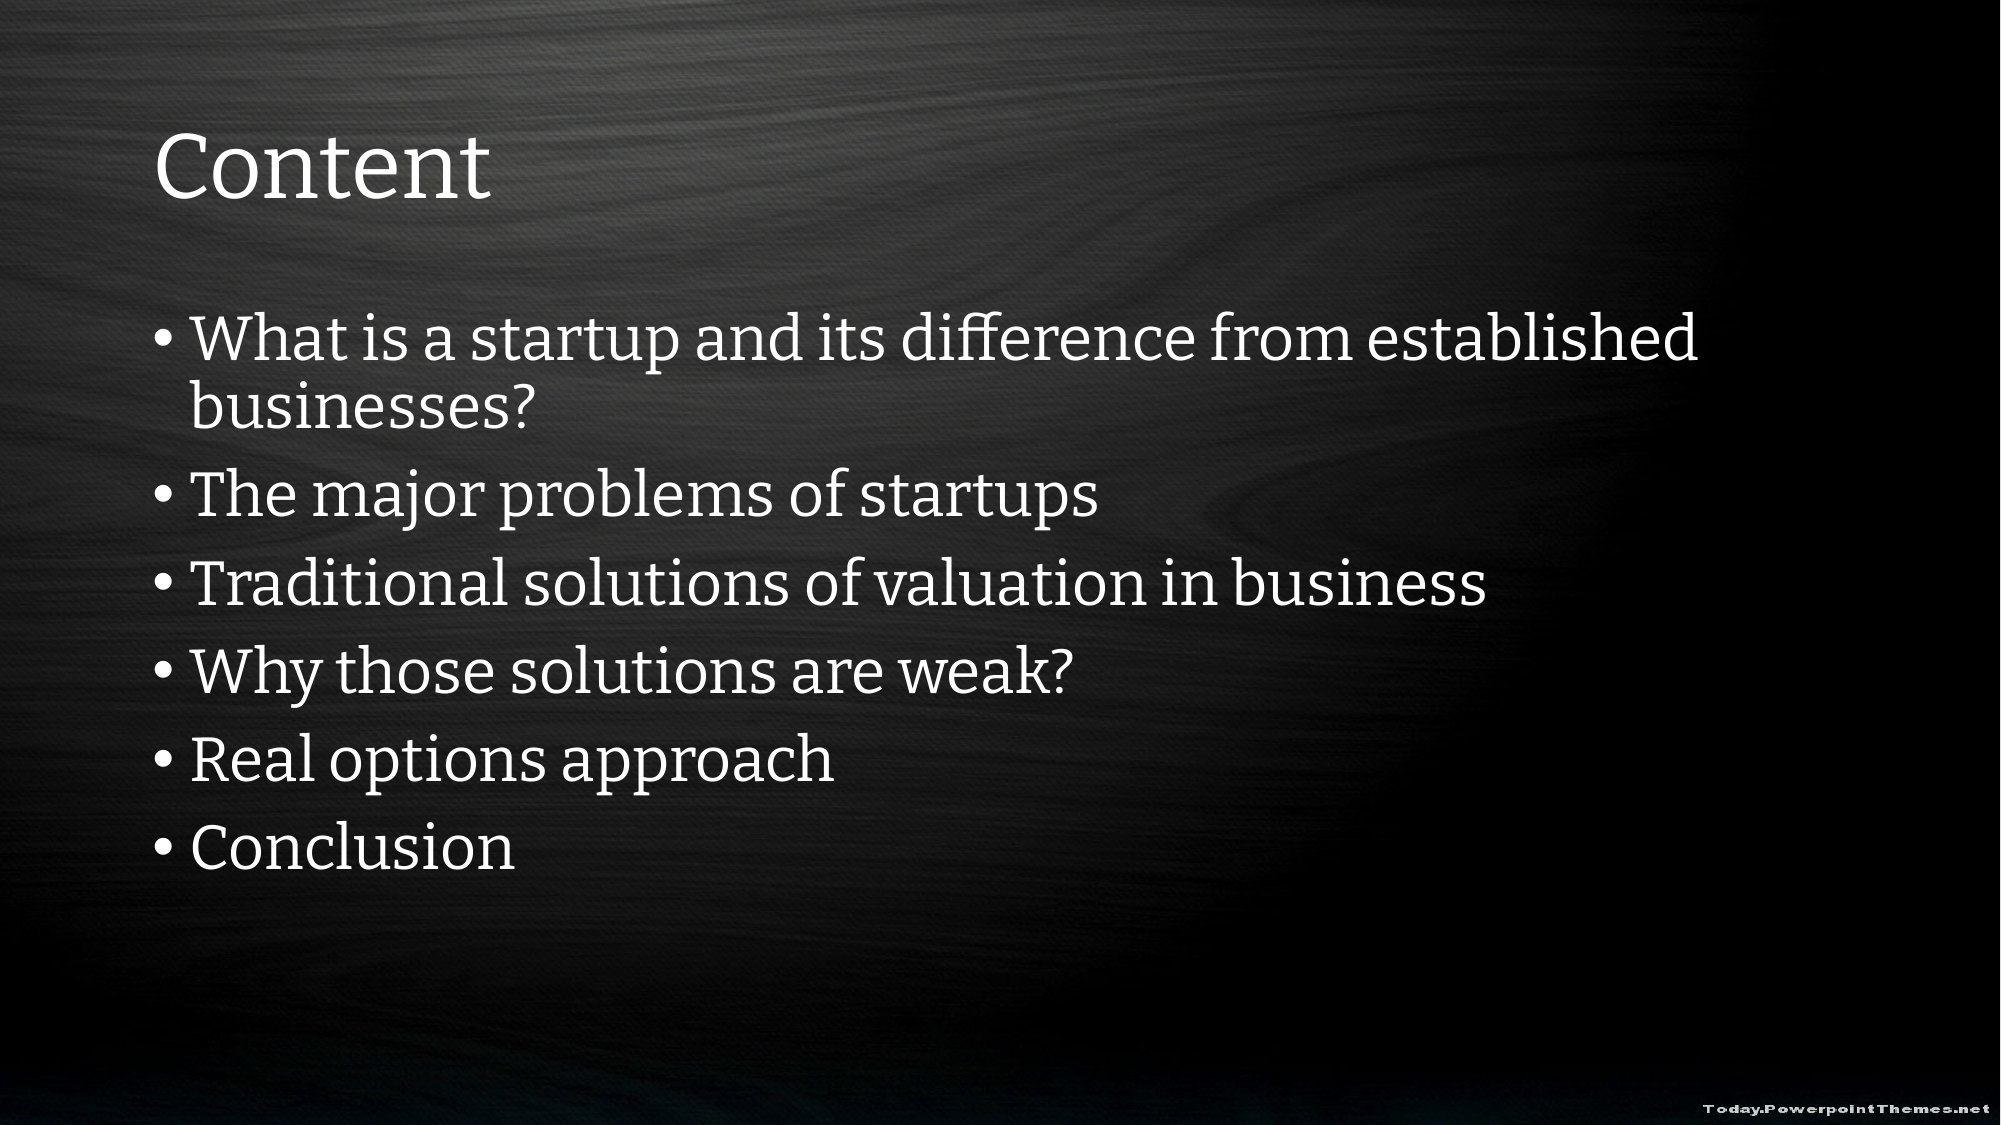

# Content
What is a startup and its difference from established businesses?
The major problems of startups
Traditional solutions of valuation in business
Why those solutions are weak?
Real options approach
Conclusion